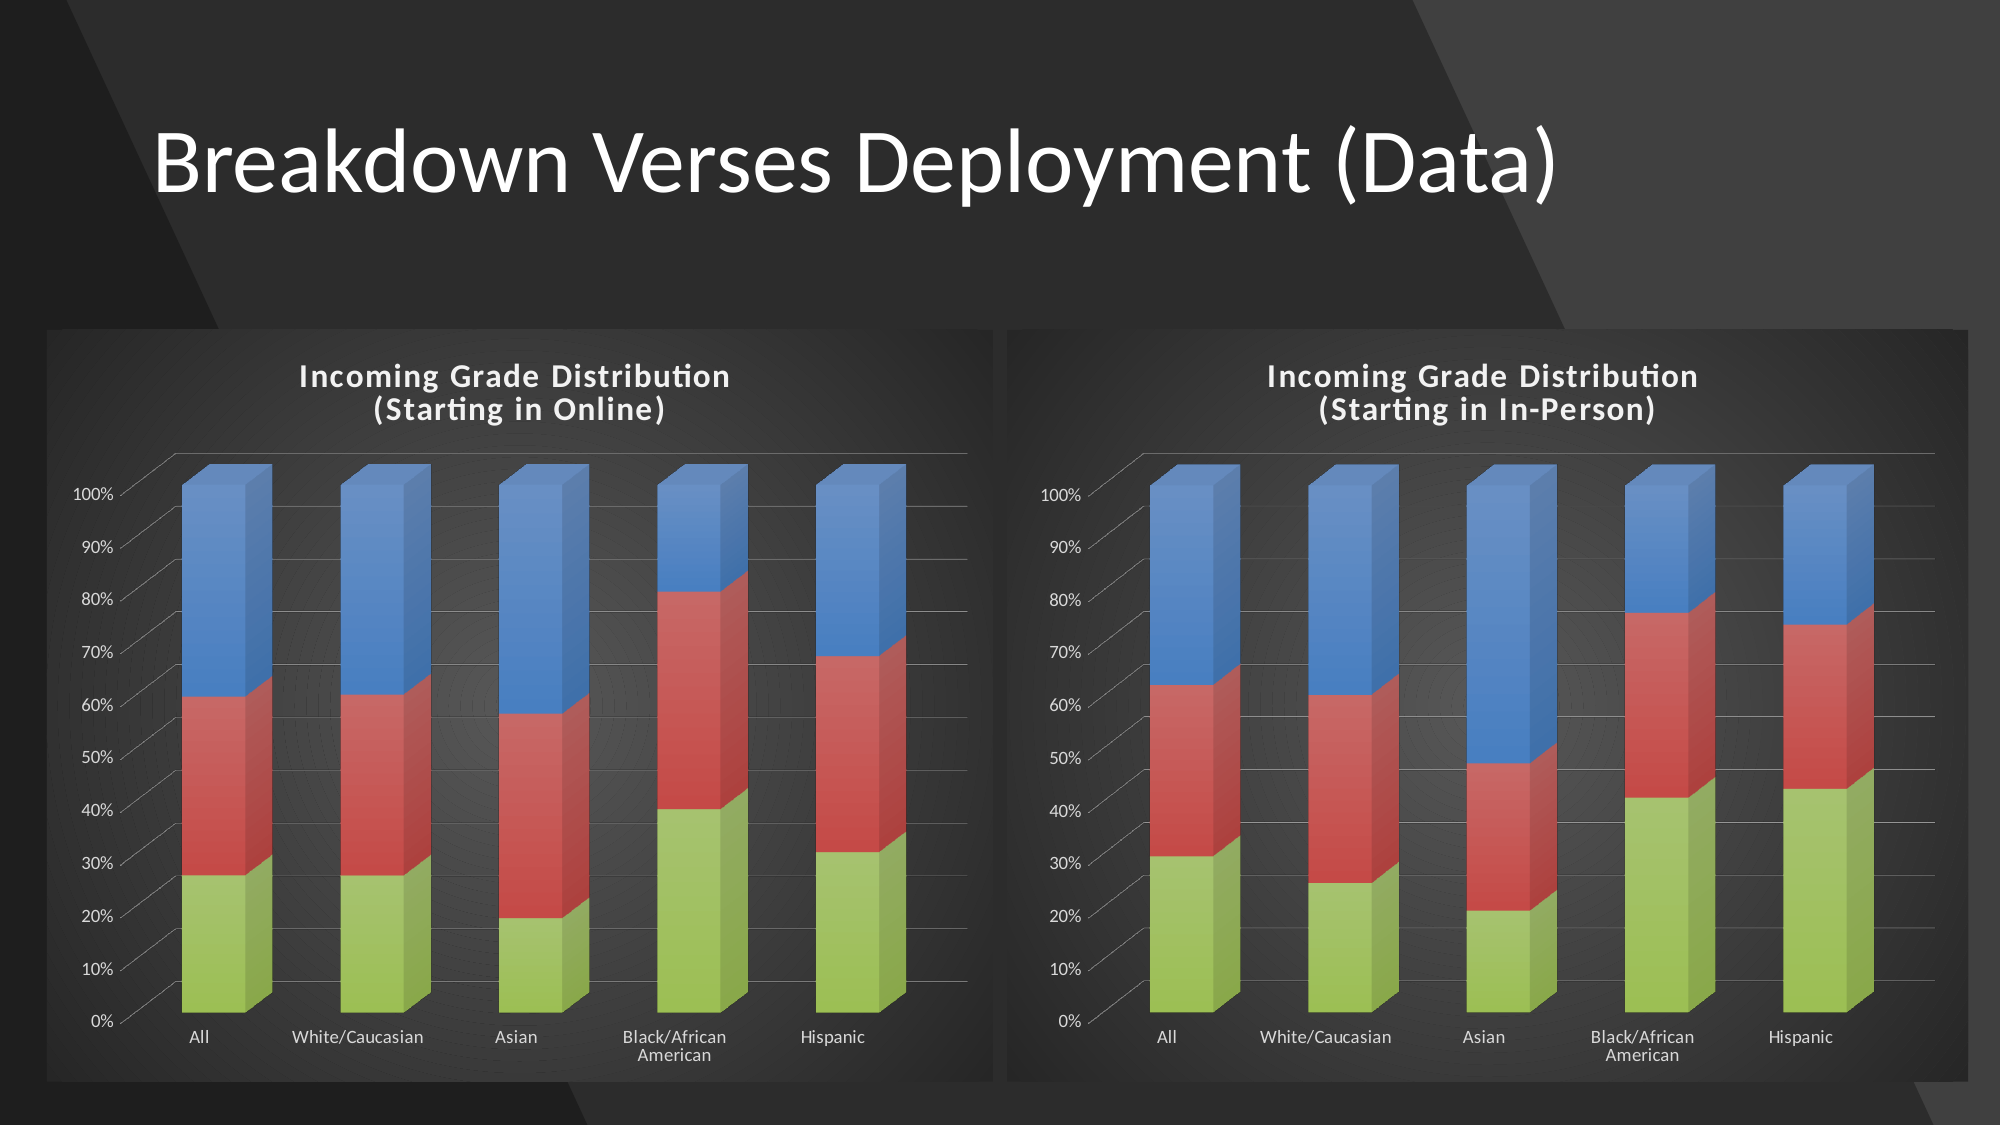

# Breakdown Verses Deployment (Data)

[unsupported chart]

[unsupported chart]